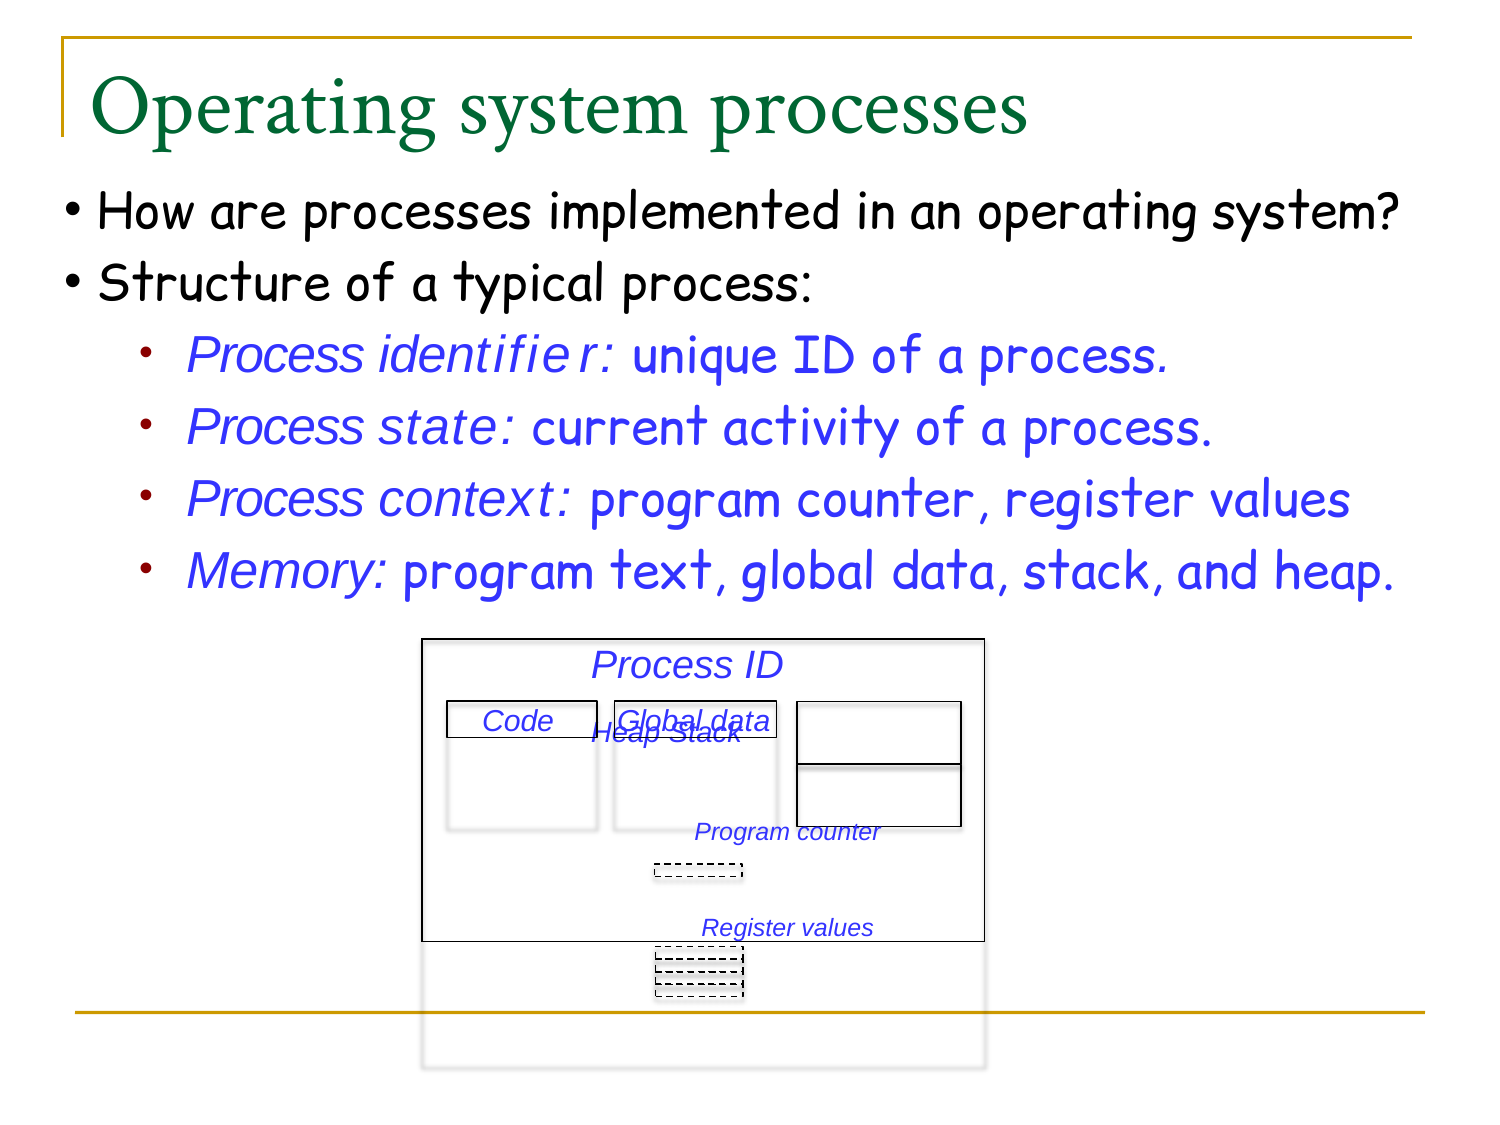

# Operating system processes
How are processes implemented in an operating system?
Structure of a typical process:
Process identifier: unique ID of a process.
Process state: current activity of a process.
Process context: program counter, register values
Memory: program text, global data, stack, and heap.

Process ID
Heap Stack

Program counter

Register values

Code
Global data